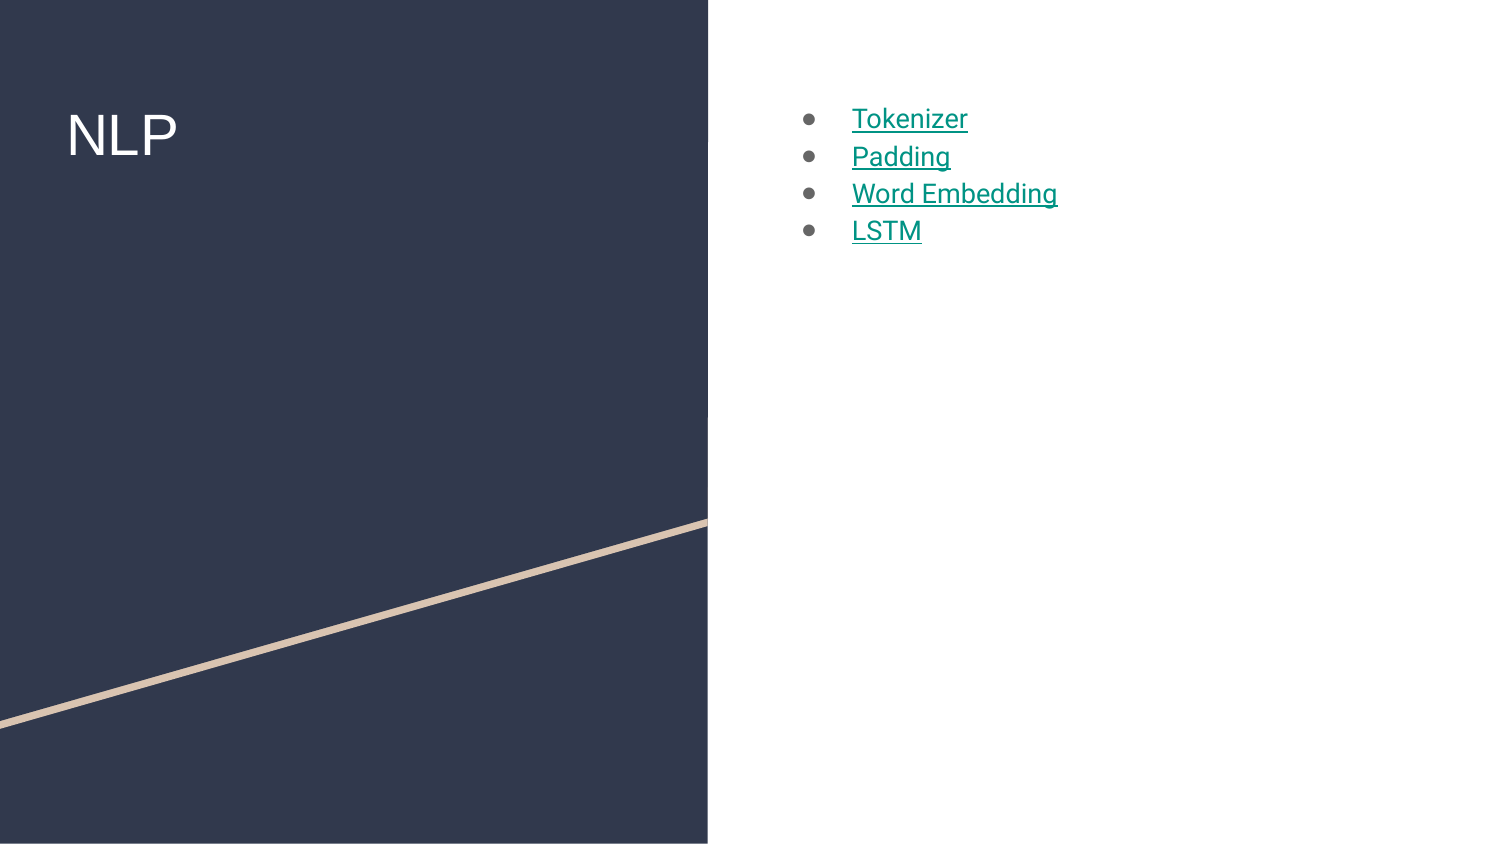

# NLP
Tokenizer
Padding
Word Embedding
LSTM